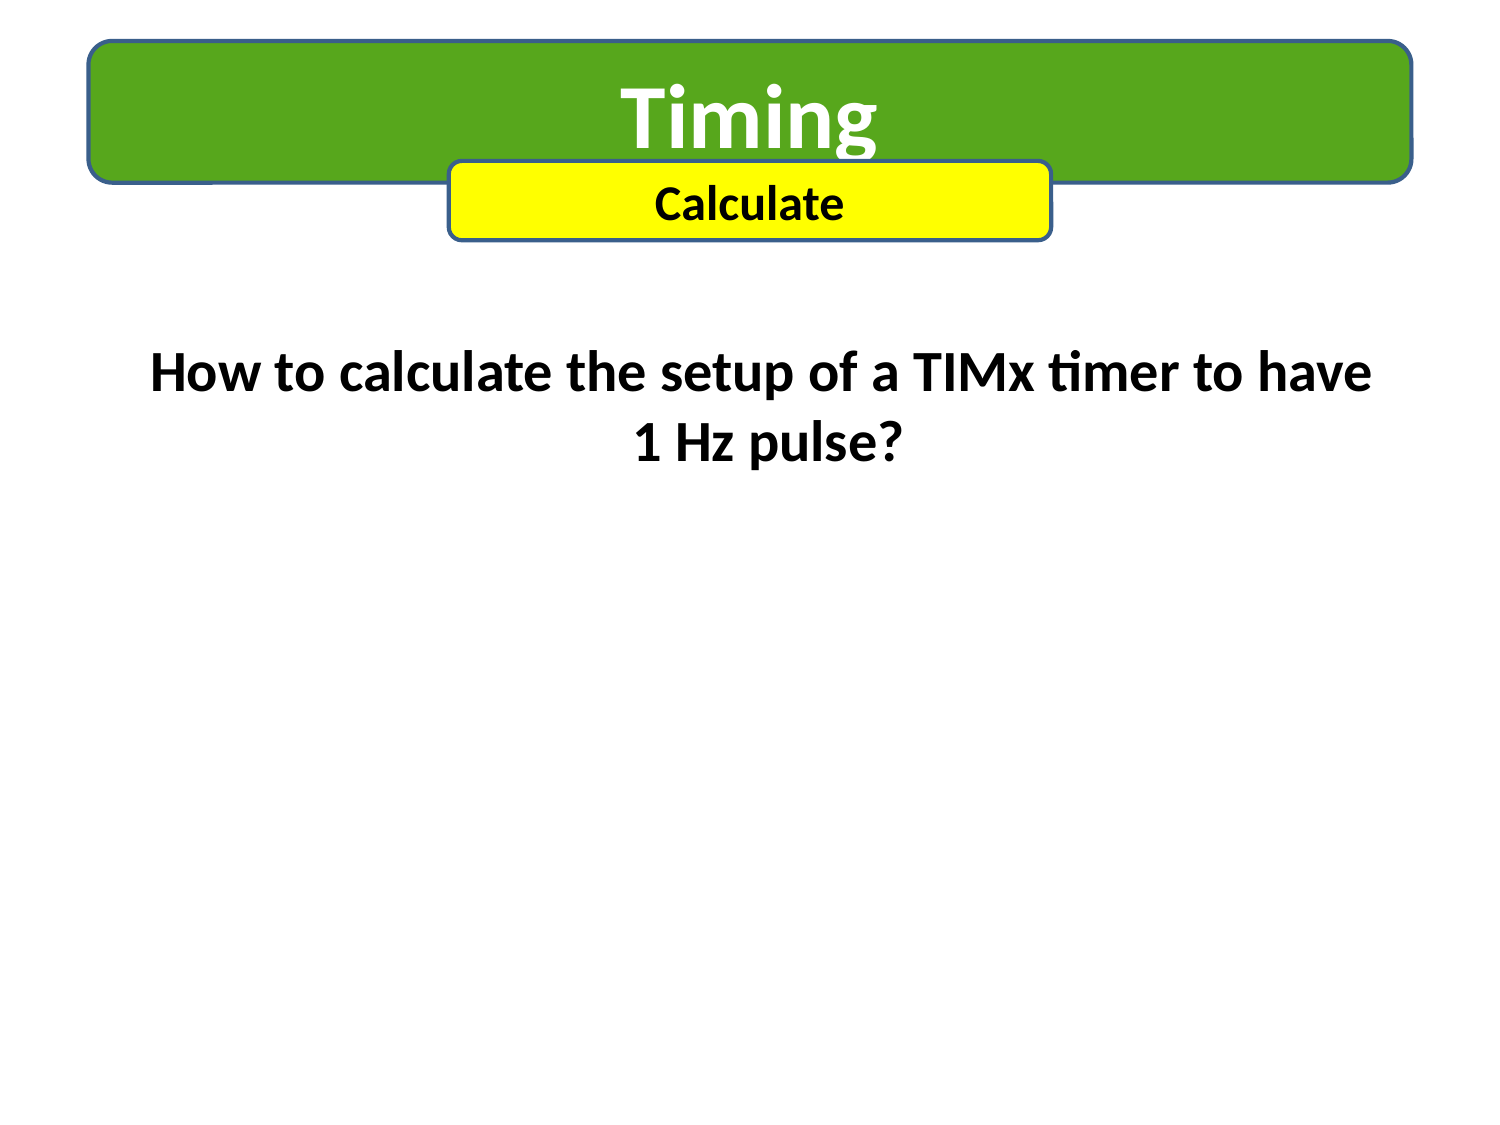

Timing
Calculate
How to calculate the setup of a TIMx timer to have
 1 Hz pulse?